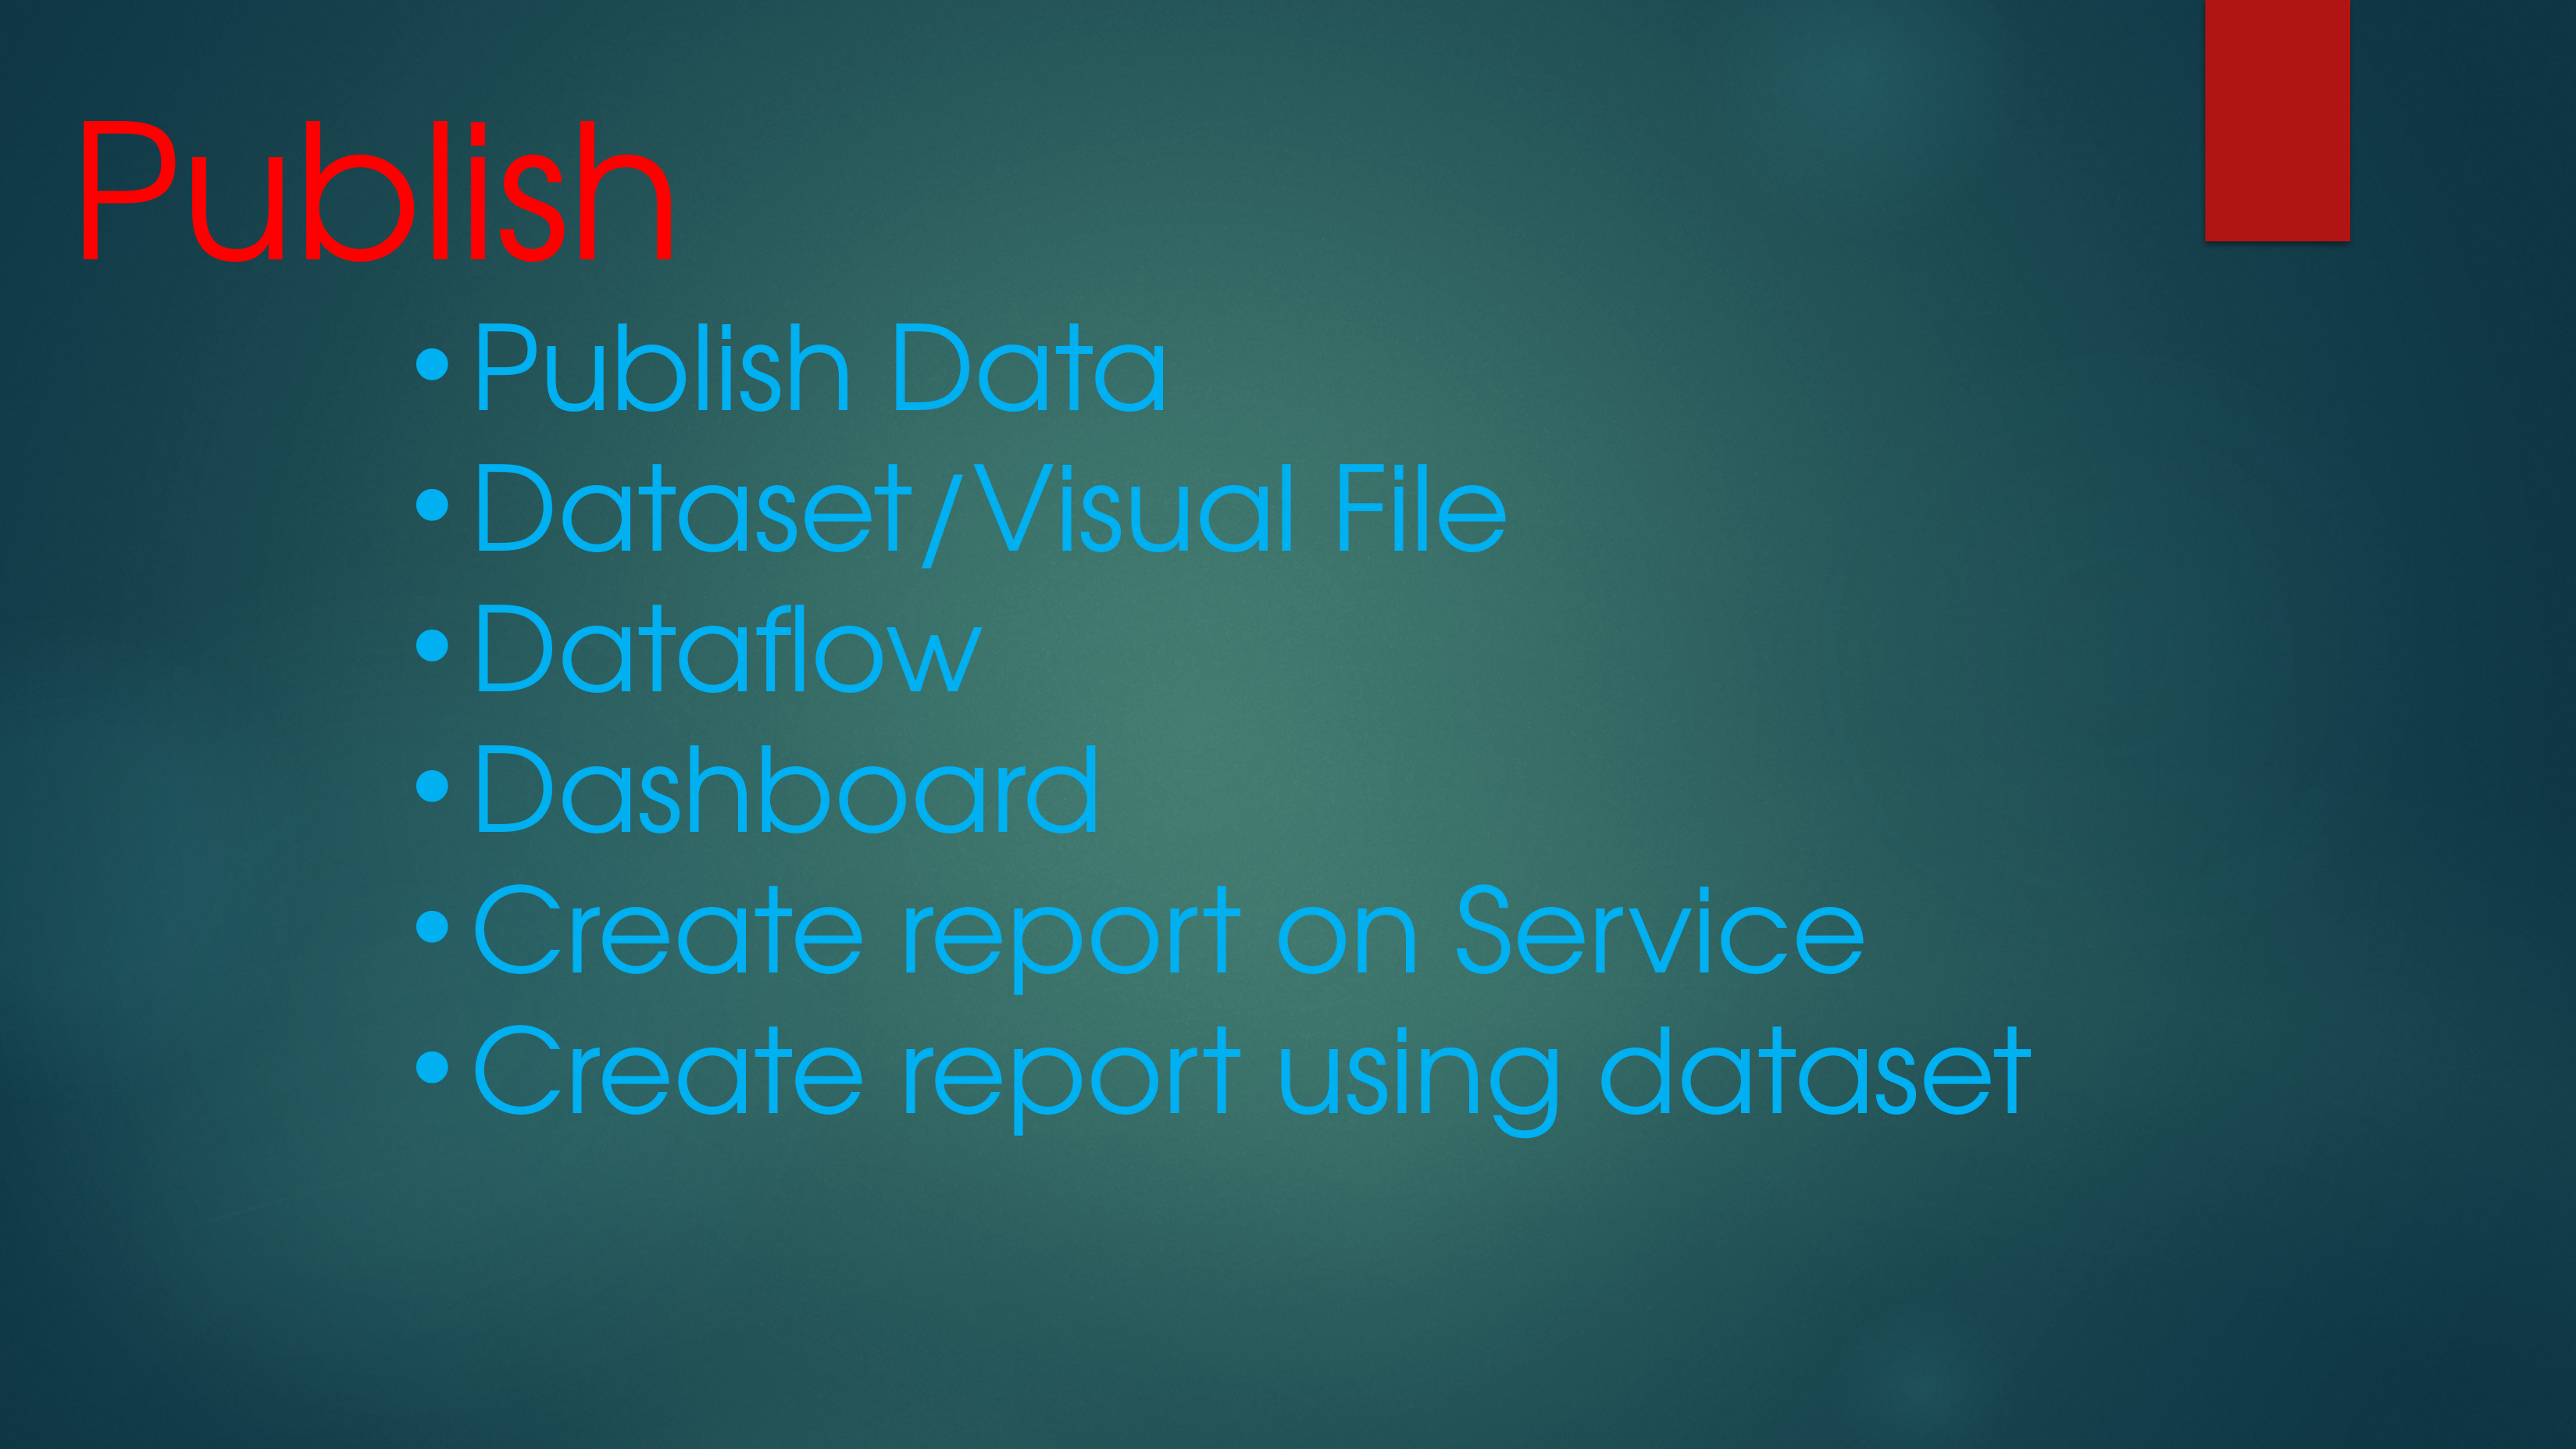

Publish
Publish Data
Dataset/Visual File
Dataflow
Dashboard
Create report on Service
Create report using dataset